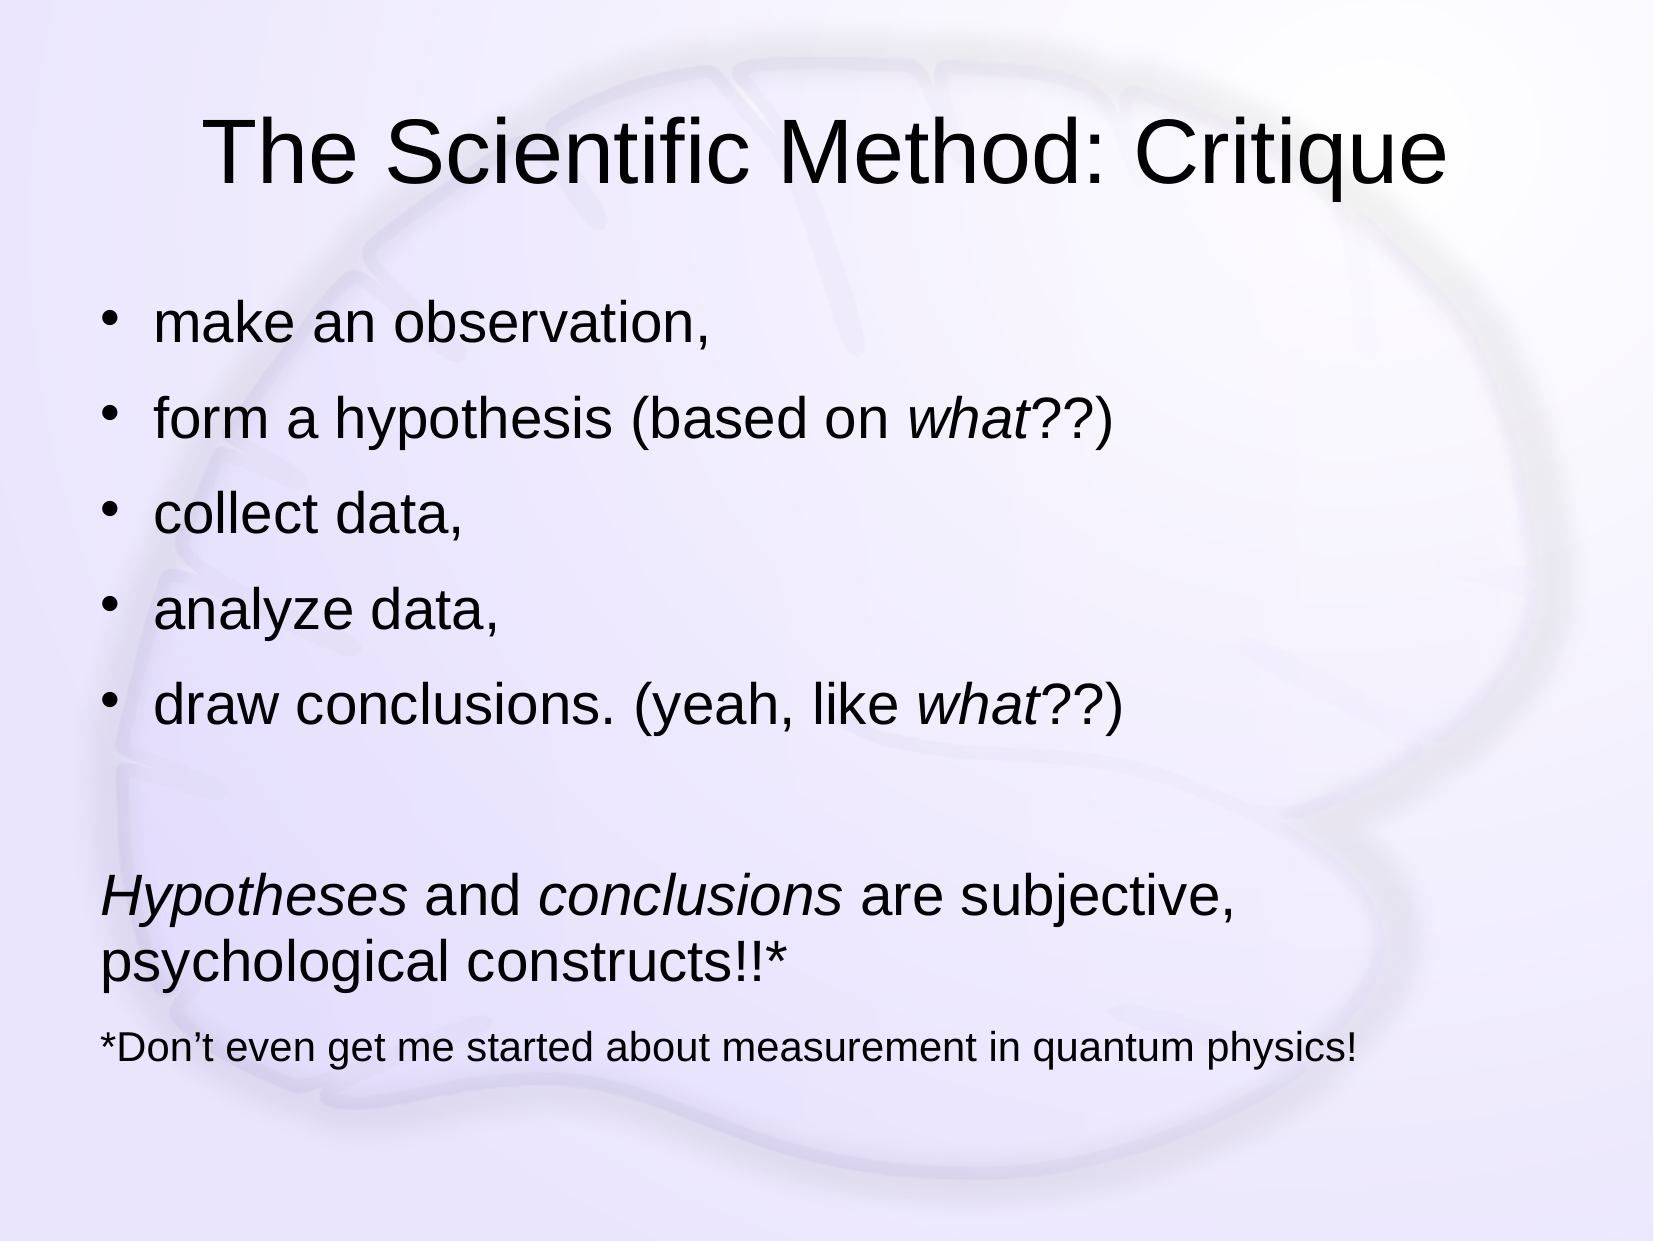

# The Scientific Method: Critique
make an observation,
form a hypothesis (based on what??)
collect data,
analyze data,
draw conclusions. (yeah, like what??)

Hypotheses and conclusions are subjective, psychological constructs!!*
*Don’t even get me started about measurement in quantum physics!